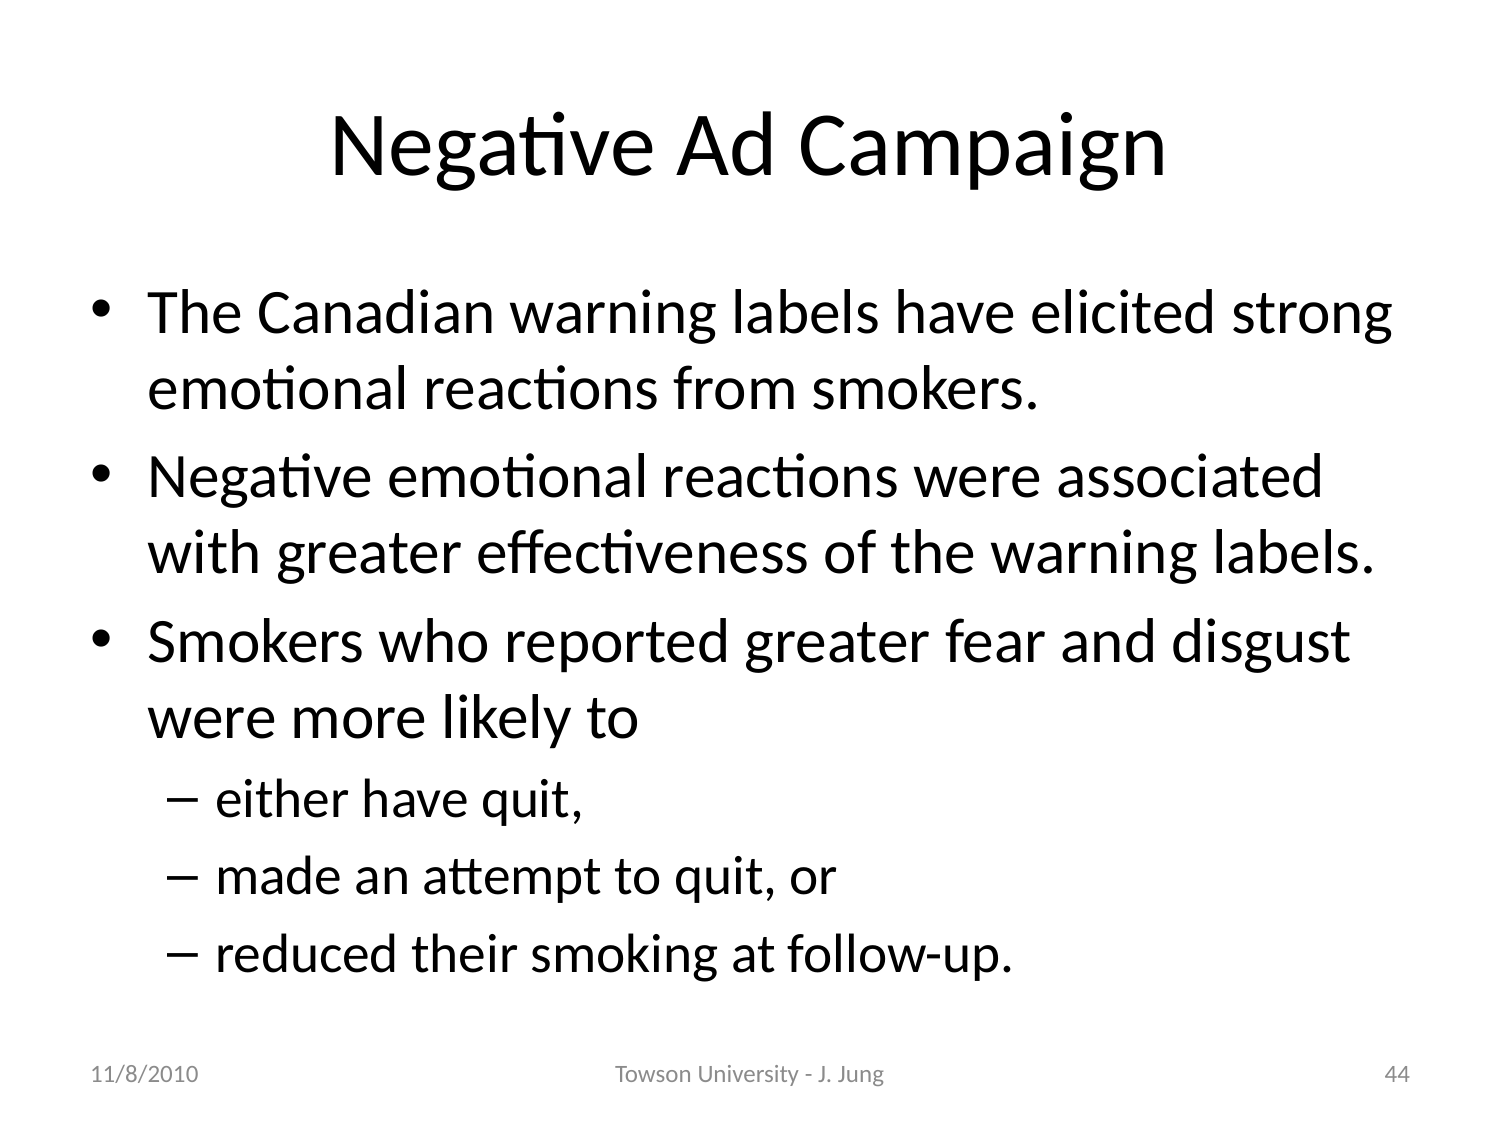

# Negative Ad Campaign
The Canadian warning labels have elicited strong emotional reactions from smokers.
Negative emotional reactions were associated with greater effectiveness of the warning labels.
Smokers who reported greater fear and disgust were more likely to
either have quit,
made an attempt to quit, or
reduced their smoking at follow-up.
11/8/2010
Towson University - J. Jung
44